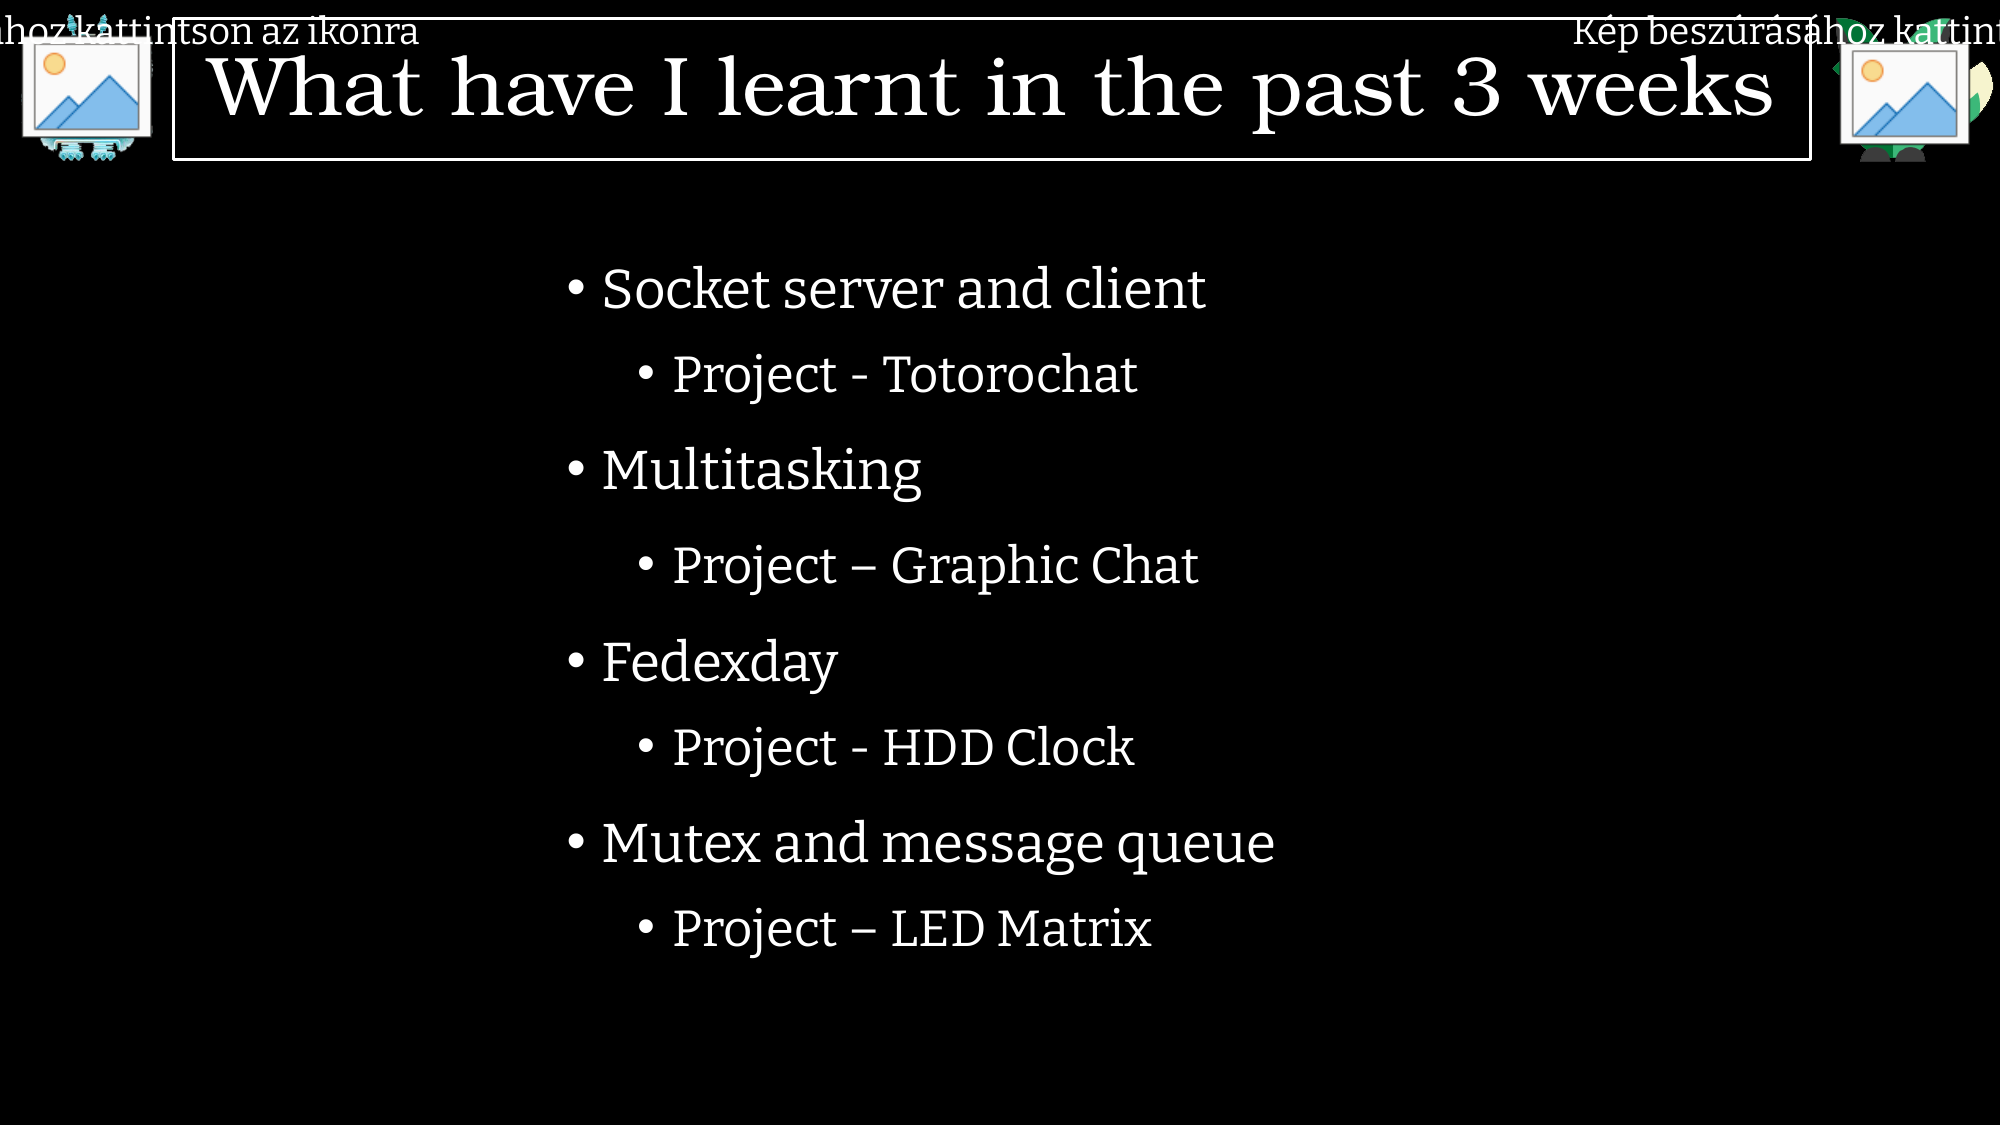

# What have I learnt in the past 3 weeks
Socket server and client
Project - Totorochat
Multitasking
Project – Graphic Chat
Fedexday
Project - HDD Clock
Mutex and message queue
Project – LED Matrix